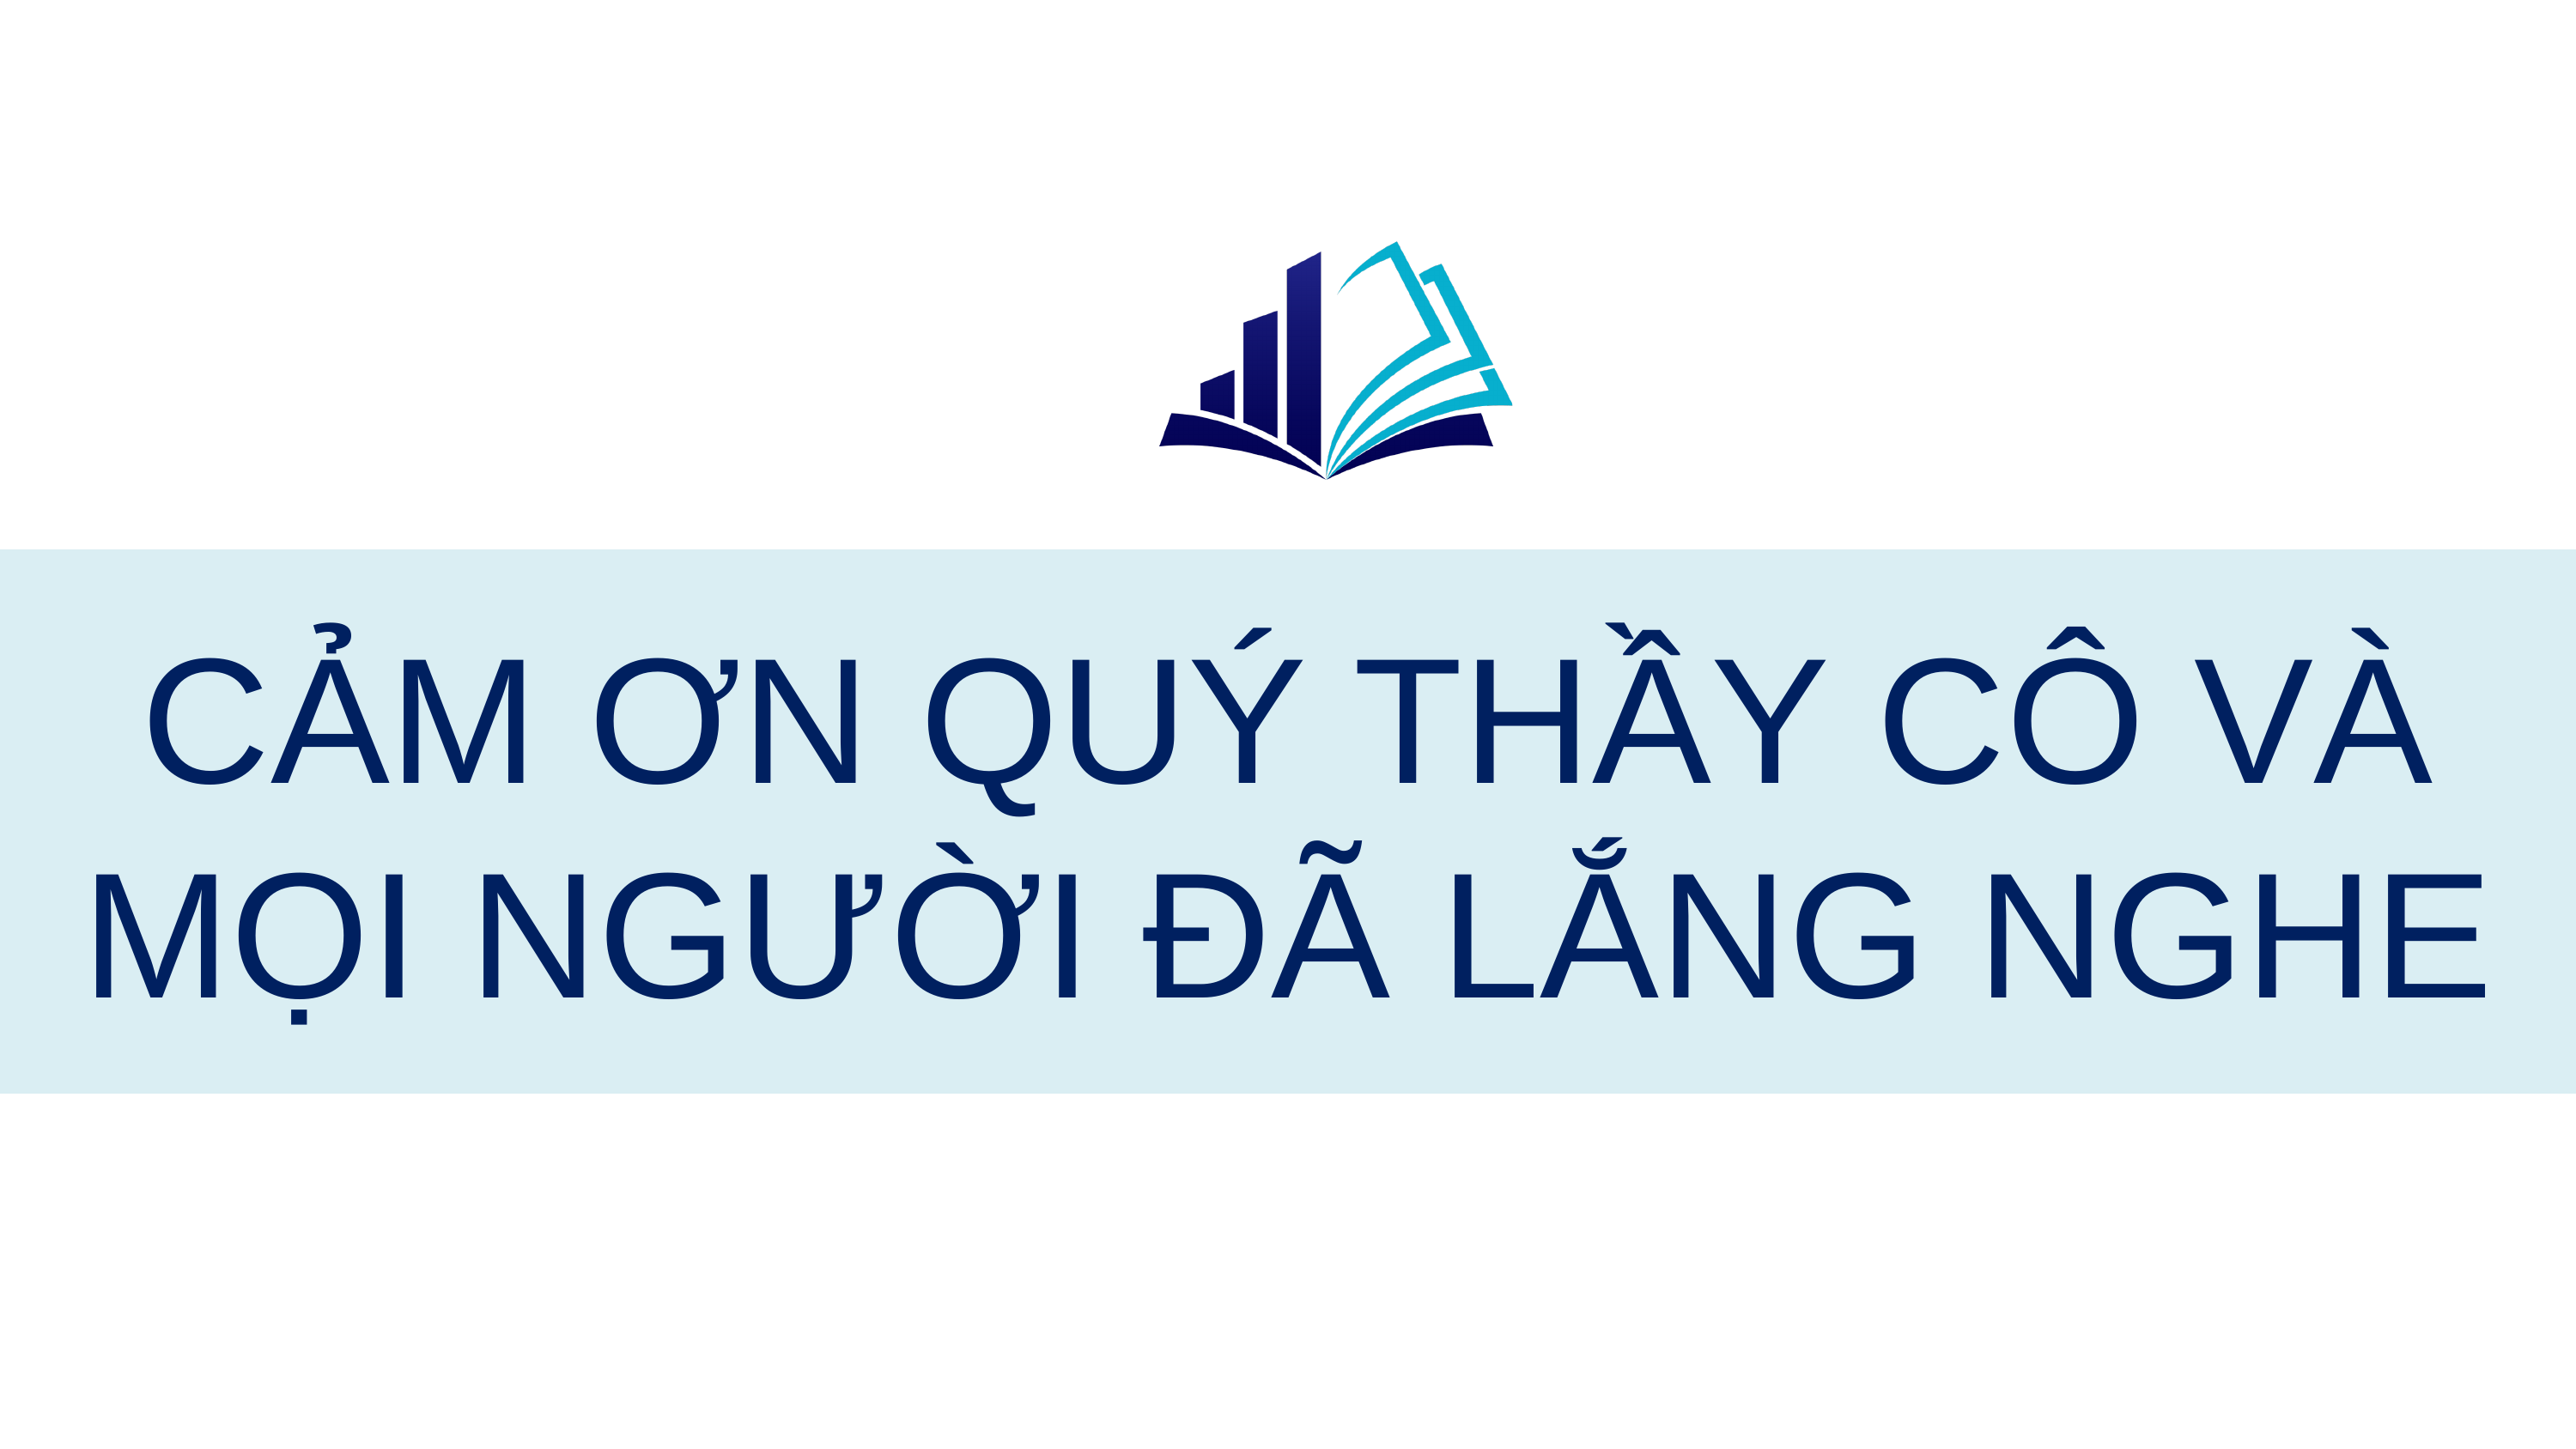

CẢM ƠN QUÝ THẦY CÔ VÀ MỌI NGƯỜI ĐÃ LẮNG NGHE